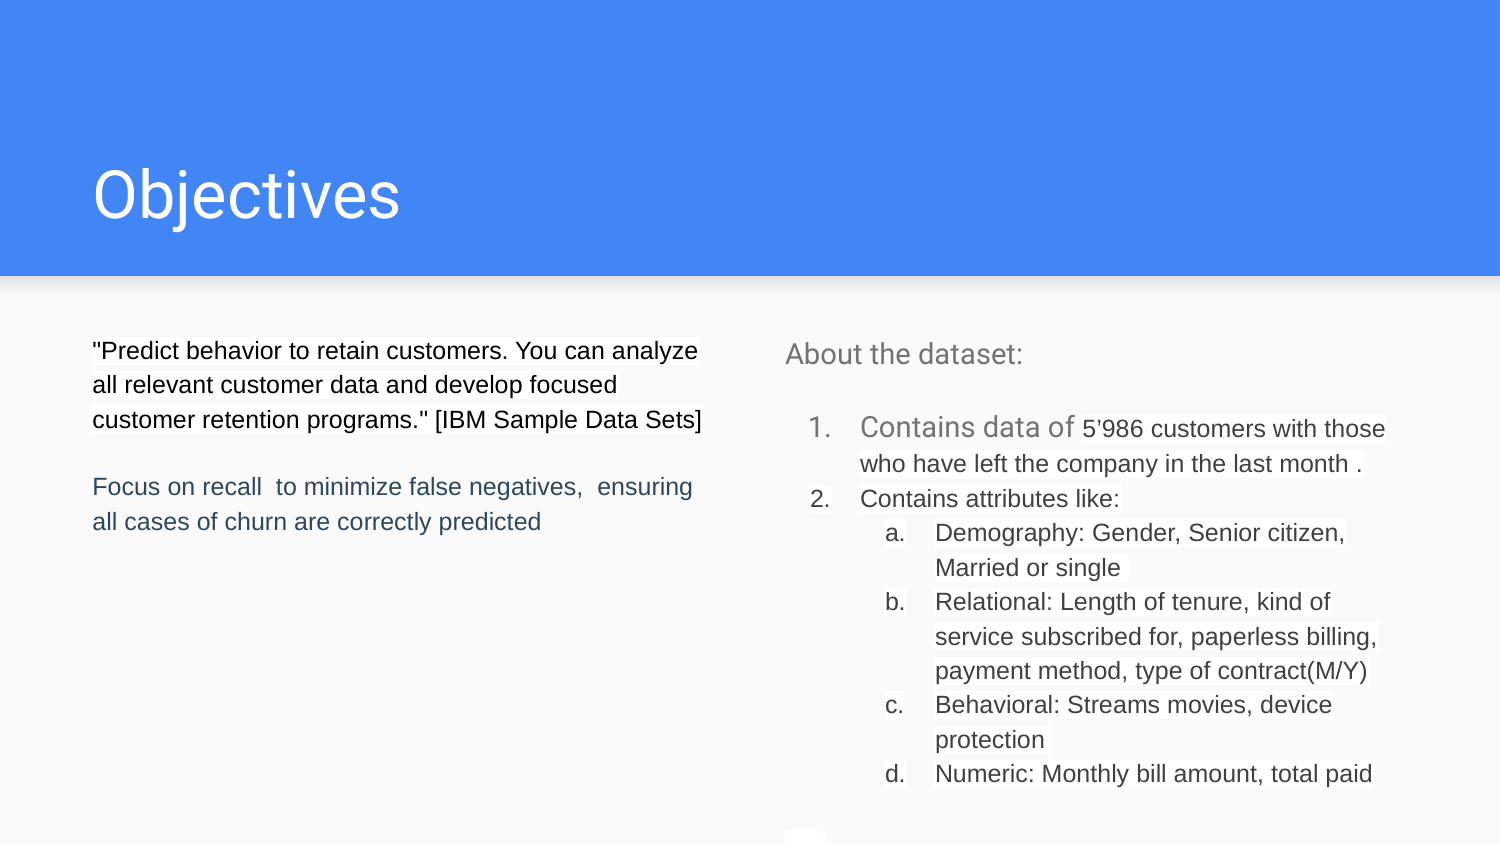

# Objectives
"Predict behavior to retain customers. You can analyze all relevant customer data and develop focused customer retention programs." [IBM Sample Data Sets]
Focus on recall  to minimize false negatives,  ensuring all cases of churn are correctly predicted

About the dataset:
Contains data of 5’986 customers with those who have left the company in the last month .
Contains attributes like:
Demography: Gender, Senior citizen, Married or single
Relational: Length of tenure, kind of service subscribed for, paperless billing, payment method, type of contract(M/Y)
Behavioral: Streams movies, device protection
Numeric: Monthly bill amount, total paid